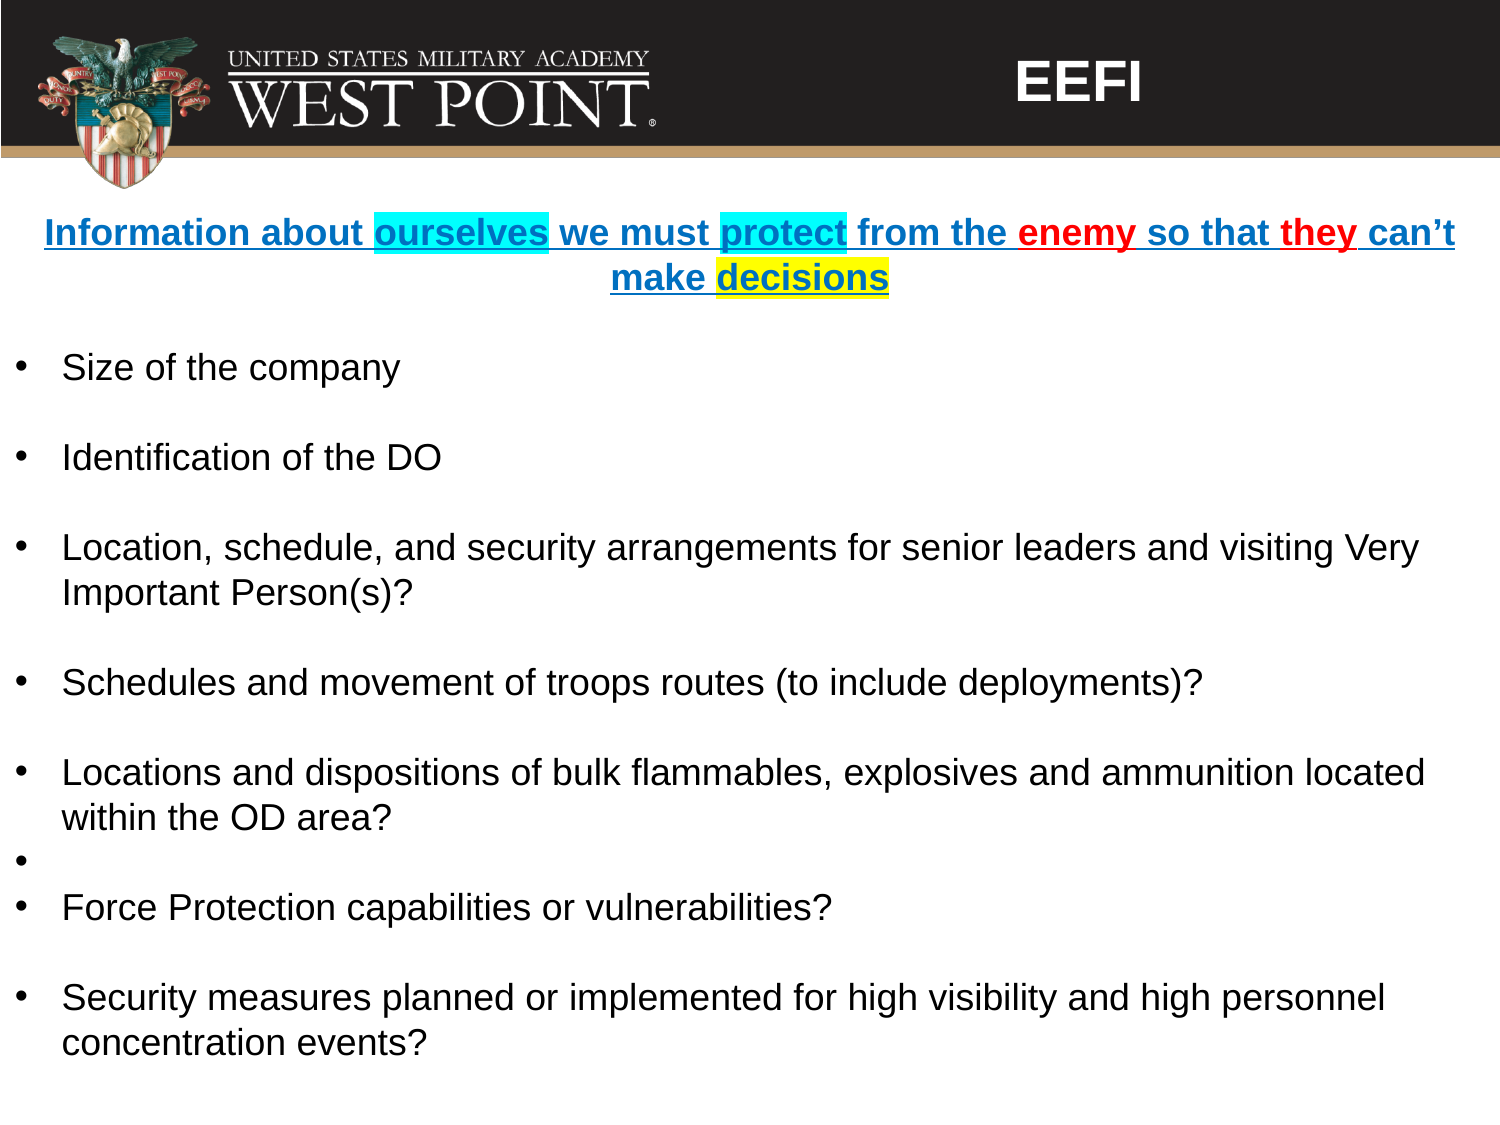

EEFI
Information about ourselves we must protect from the enemy so that they can’t make decisions

Size of the company

Identification of the DO

Location, schedule, and security arrangements for senior leaders and visiting Very Important Person(s)?

Schedules and movement of troops routes (to include deployments)?

Locations and dispositions of bulk flammables, explosives and ammunition located within the OD area?

Force Protection capabilities or vulnerabilities?

Security measures planned or implemented for high visibility and high personnel concentration events?